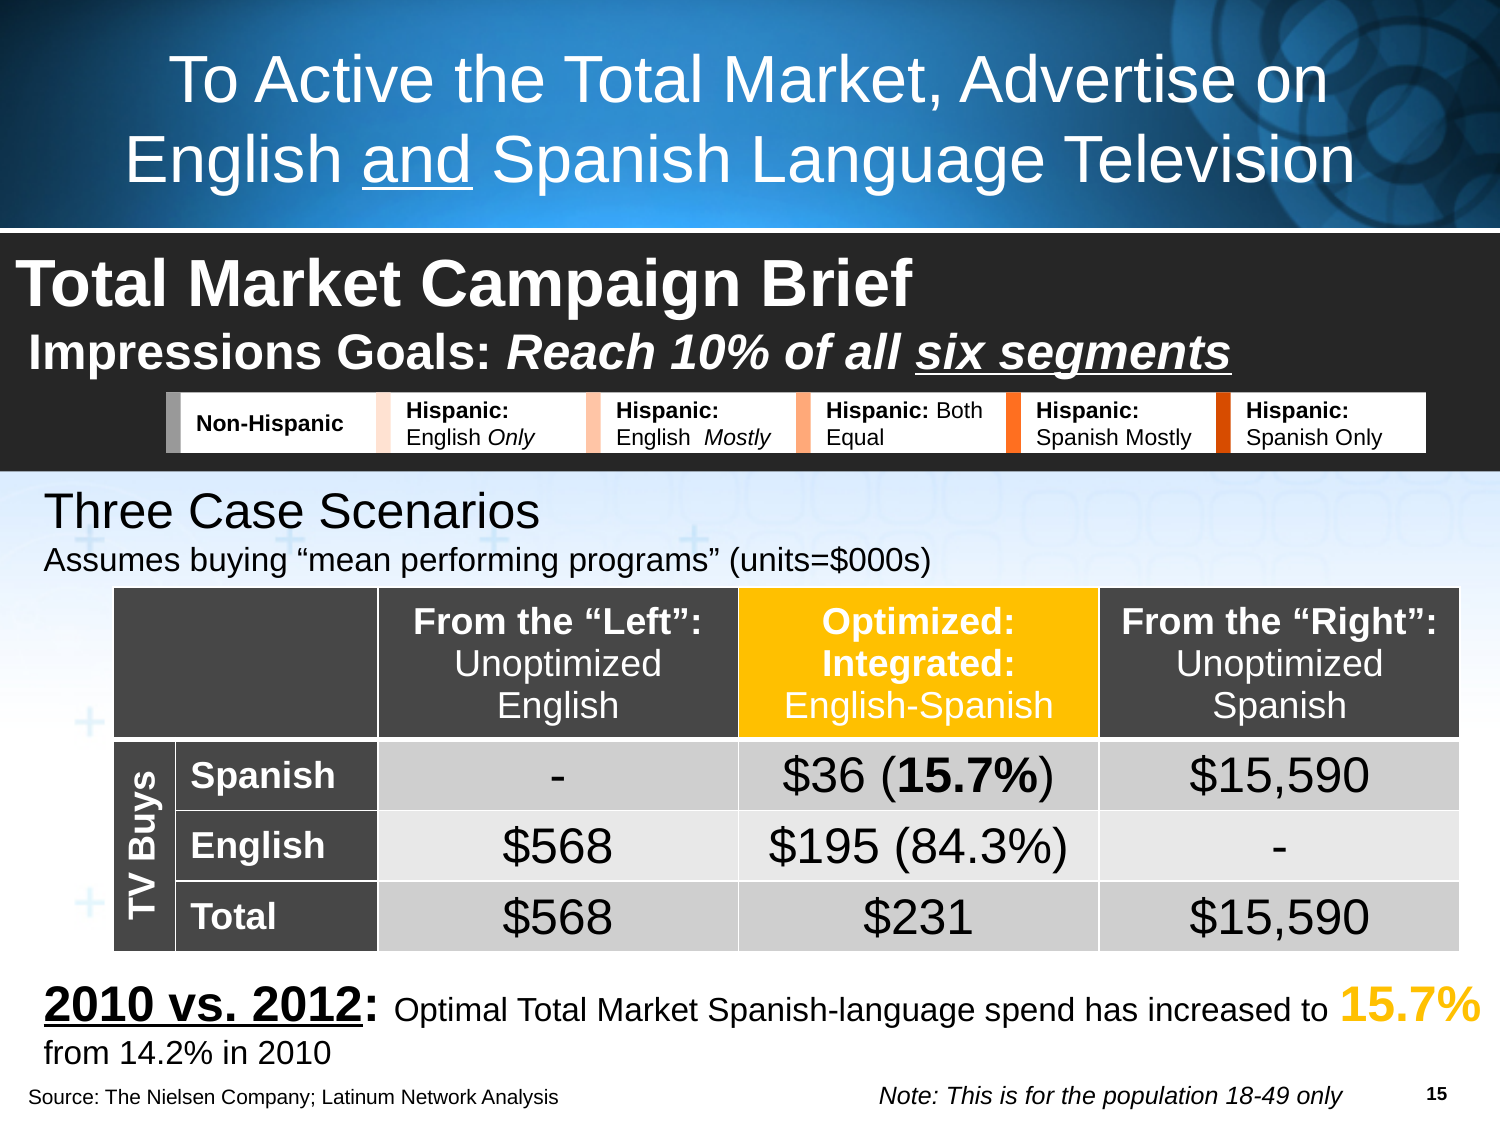

# To Active the Total Market, Advertise on English and Spanish Language Television

Total Market Campaign Brief
Impressions Goals: Reach 10% of all six segments
Non-Hispanic

Hispanic: English Only

Hispanic: English  Mostly

Hispanic: Both Equal

Hispanic: Spanish Mostly

Hispanic: Spanish Only

Three Case Scenarios
Assumes buying “mean performing programs” (units=$000s)
|  |  | From the “Left”: Unoptimized English | Optimized: Integrated: English-Spanish | From the “Right”: Unoptimized Spanish |
| --- | --- | --- | --- | --- |
| TV Buys | Spanish | - | $36 (15.7%) | $15,590 |
|  | English | $568 | $195 (84.3%) | - |
|  | Total | $568 | $231 | $15,590 |
2010 vs. 2012: Optimal Total Market Spanish-language spend has increased to 15.7% from 14.2% in 2010
15
Note: This is for the population 18-49 only
Source: The Nielsen Company; Latinum Network Analysis